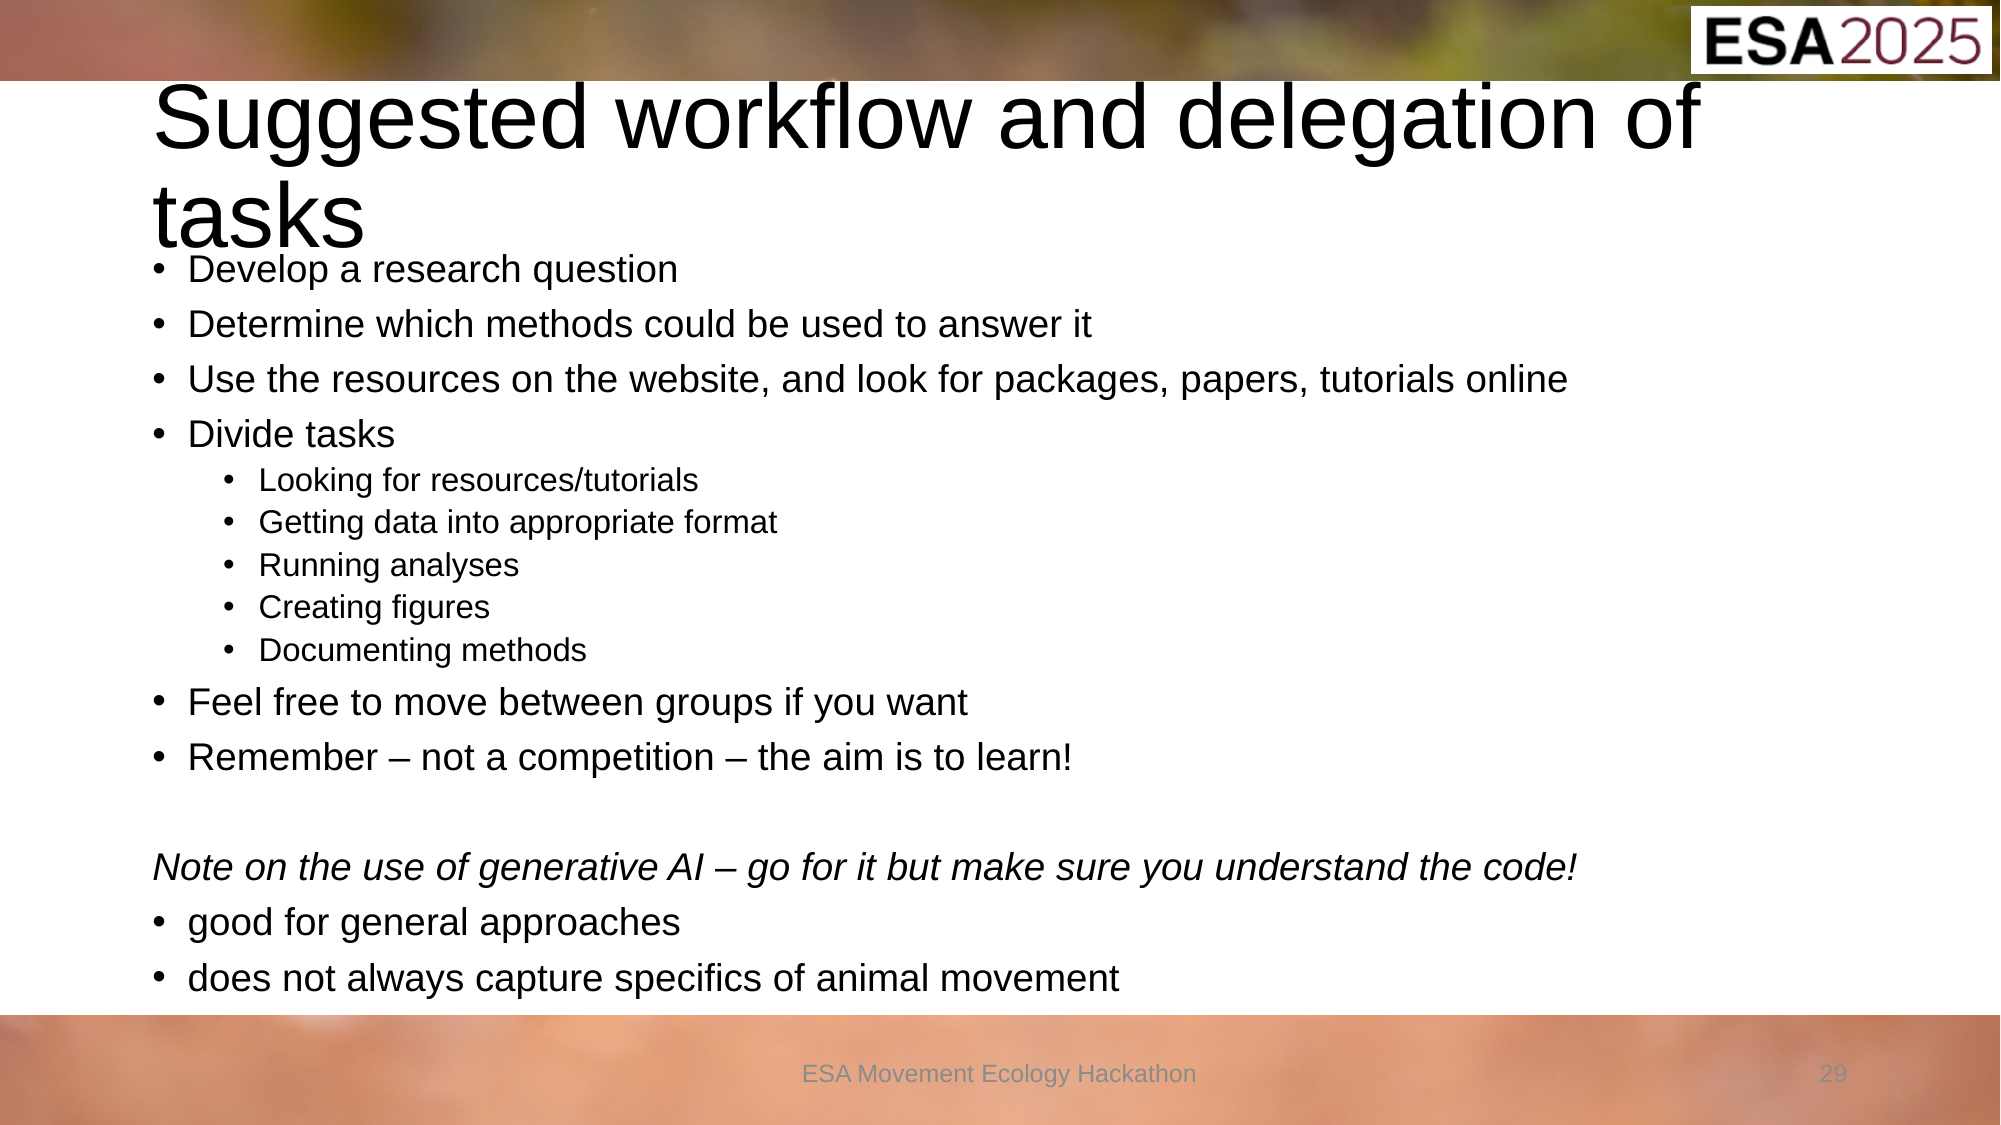

# Suggested workflow and delegation of tasks
Develop a research question
Determine which methods could be used to answer it
Use the resources on the website, and look for packages, papers, tutorials online
Divide tasks
Looking for resources/tutorials
Getting data into appropriate format
Running analyses
Creating figures
Documenting methods
Feel free to move between groups if you want
Remember – not a competition – the aim is to learn!

Note on the use of generative AI – go for it but make sure you understand the code!
good for general approaches
does not always capture specifics of animal movement
ESA Movement Ecology Hackathon
29